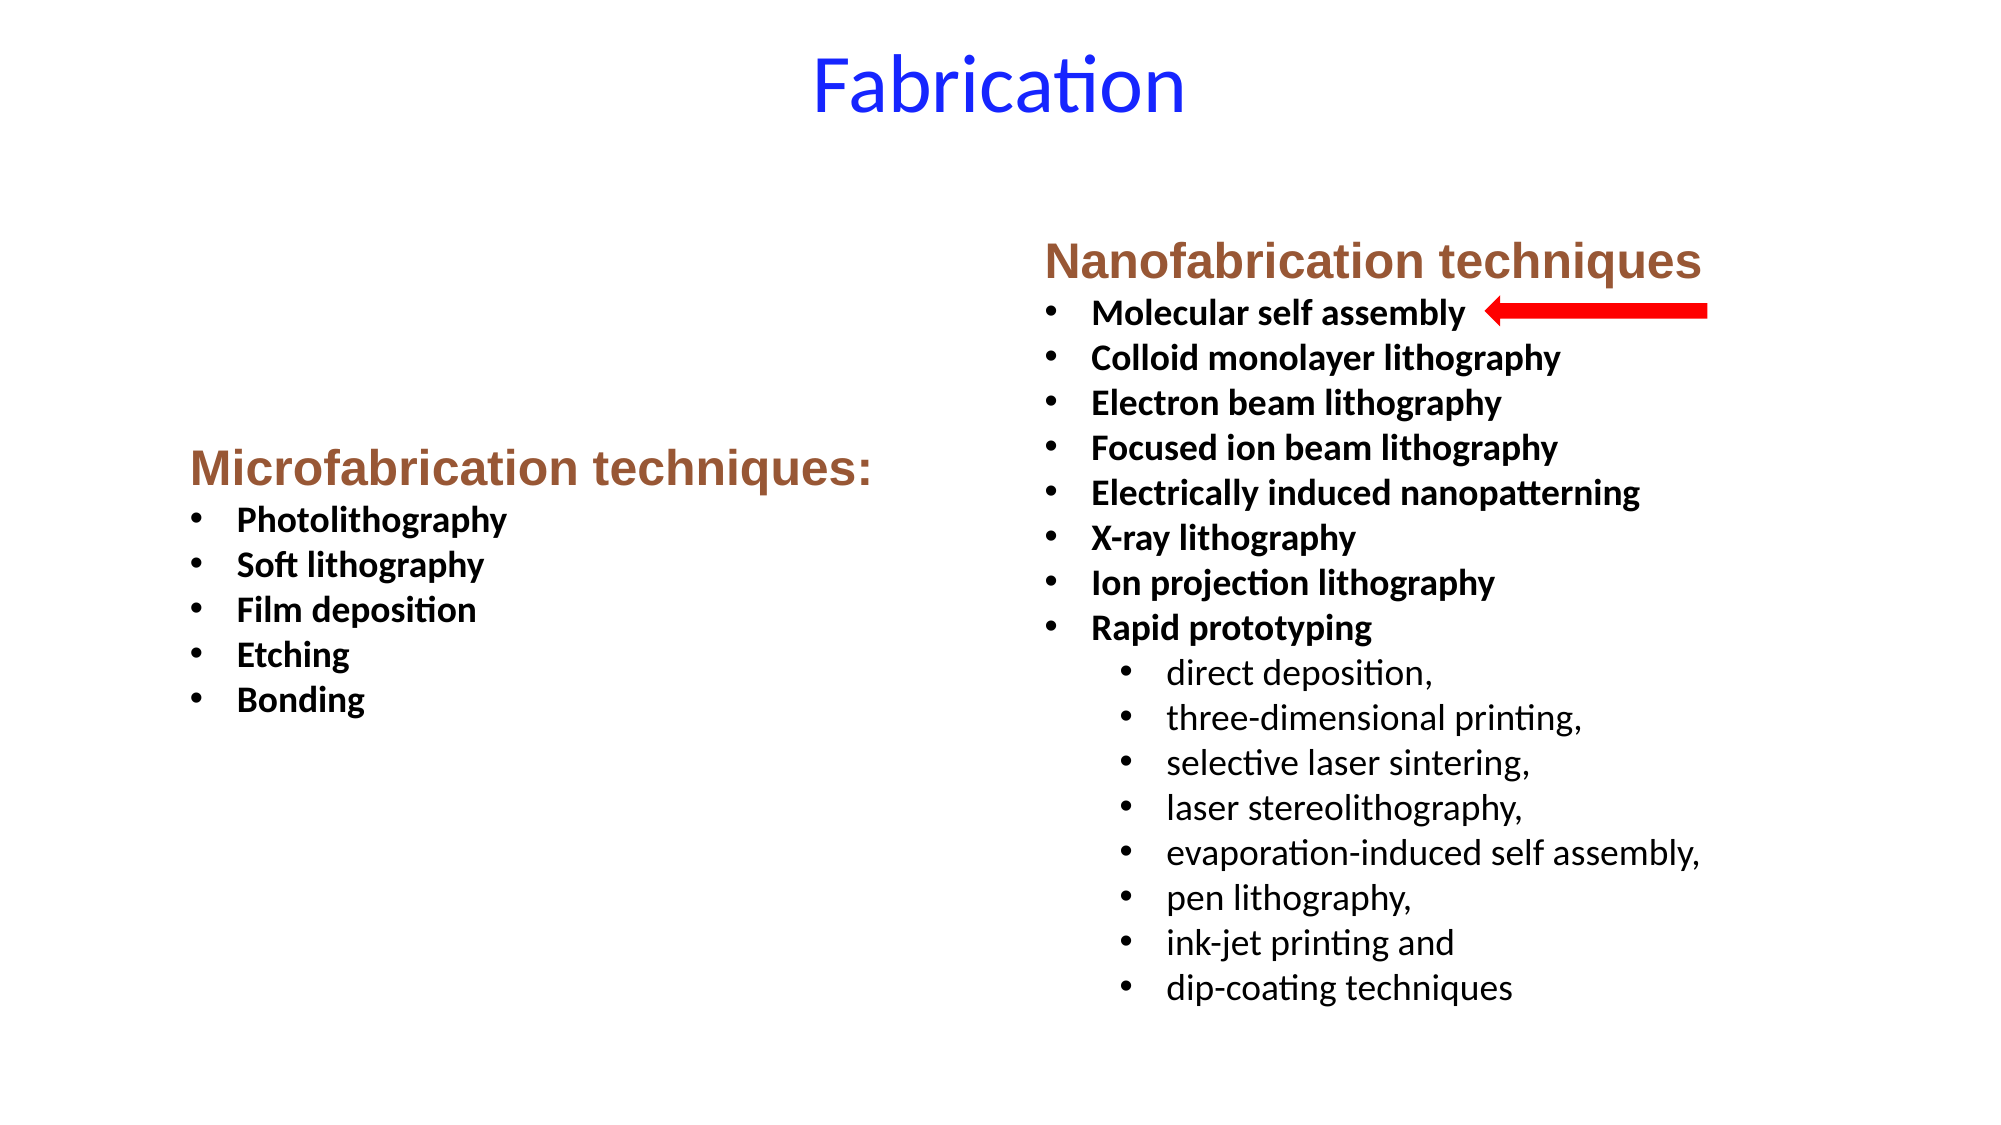

# Fabrication
Nanofabrication techniques
Molecular self assembly
Colloid monolayer lithography
Electron beam lithography
Focused ion beam lithography
Electrically induced nanopatterning
X-ray lithography
Ion projection lithography
Rapid prototyping
direct deposition,
three-dimensional printing,
selective laser sintering,
laser stereolithography,
evaporation-induced self assembly,
pen lithography,
ink-jet printing and
dip-coating techniques

Microfabrication techniques:
Photolithography
Soft lithography
Film deposition
Etching
Bonding